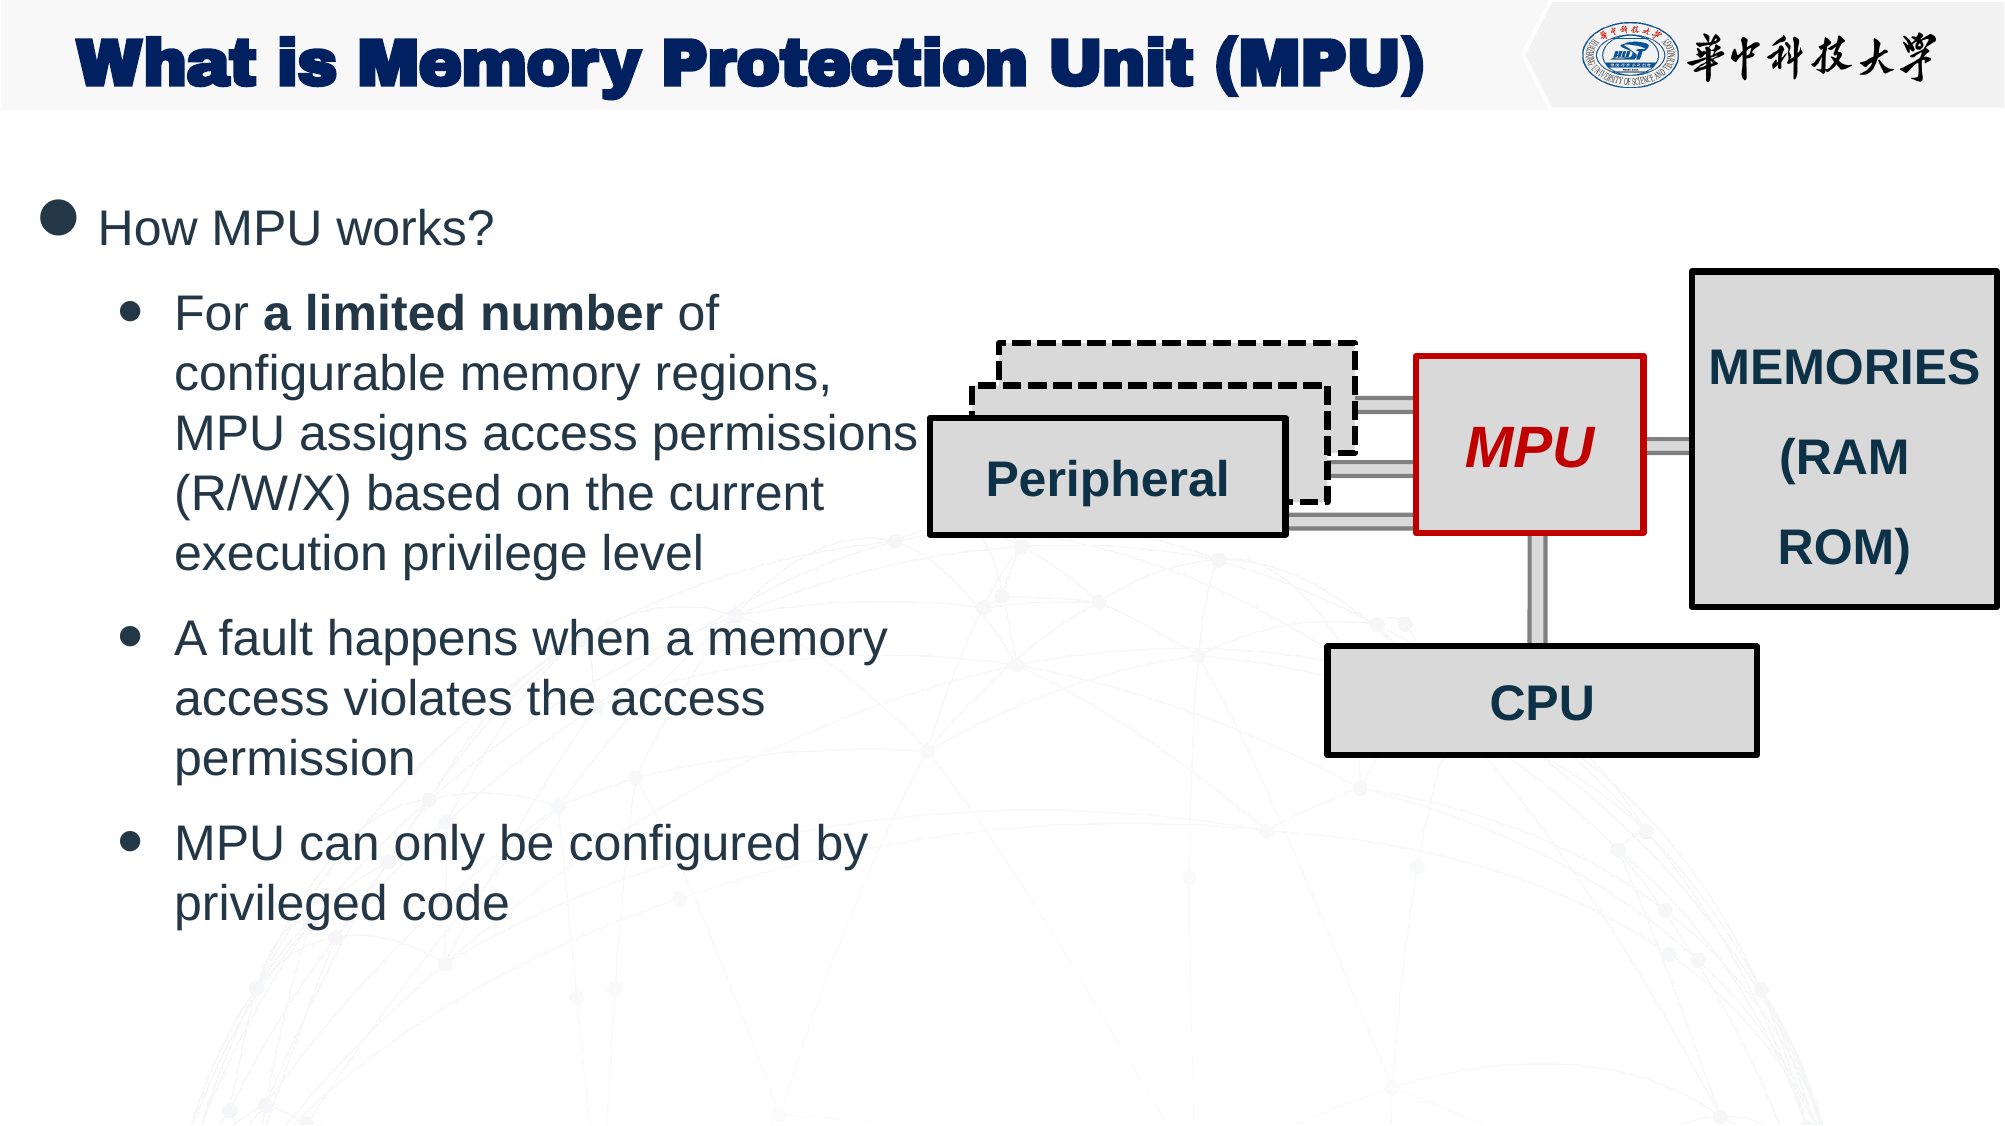

# What is Memory Protection Unit (MPU)
How MPU works?
For a limited number of configurable memory regions, MPU assigns access permissions (R/W/X) based on the current execution privilege level
A fault happens when a memory access violates the access permission
MPU can only be configured by privileged code

MEMORIES
(RAM
ROM)

Peripheral
MPU

CPU